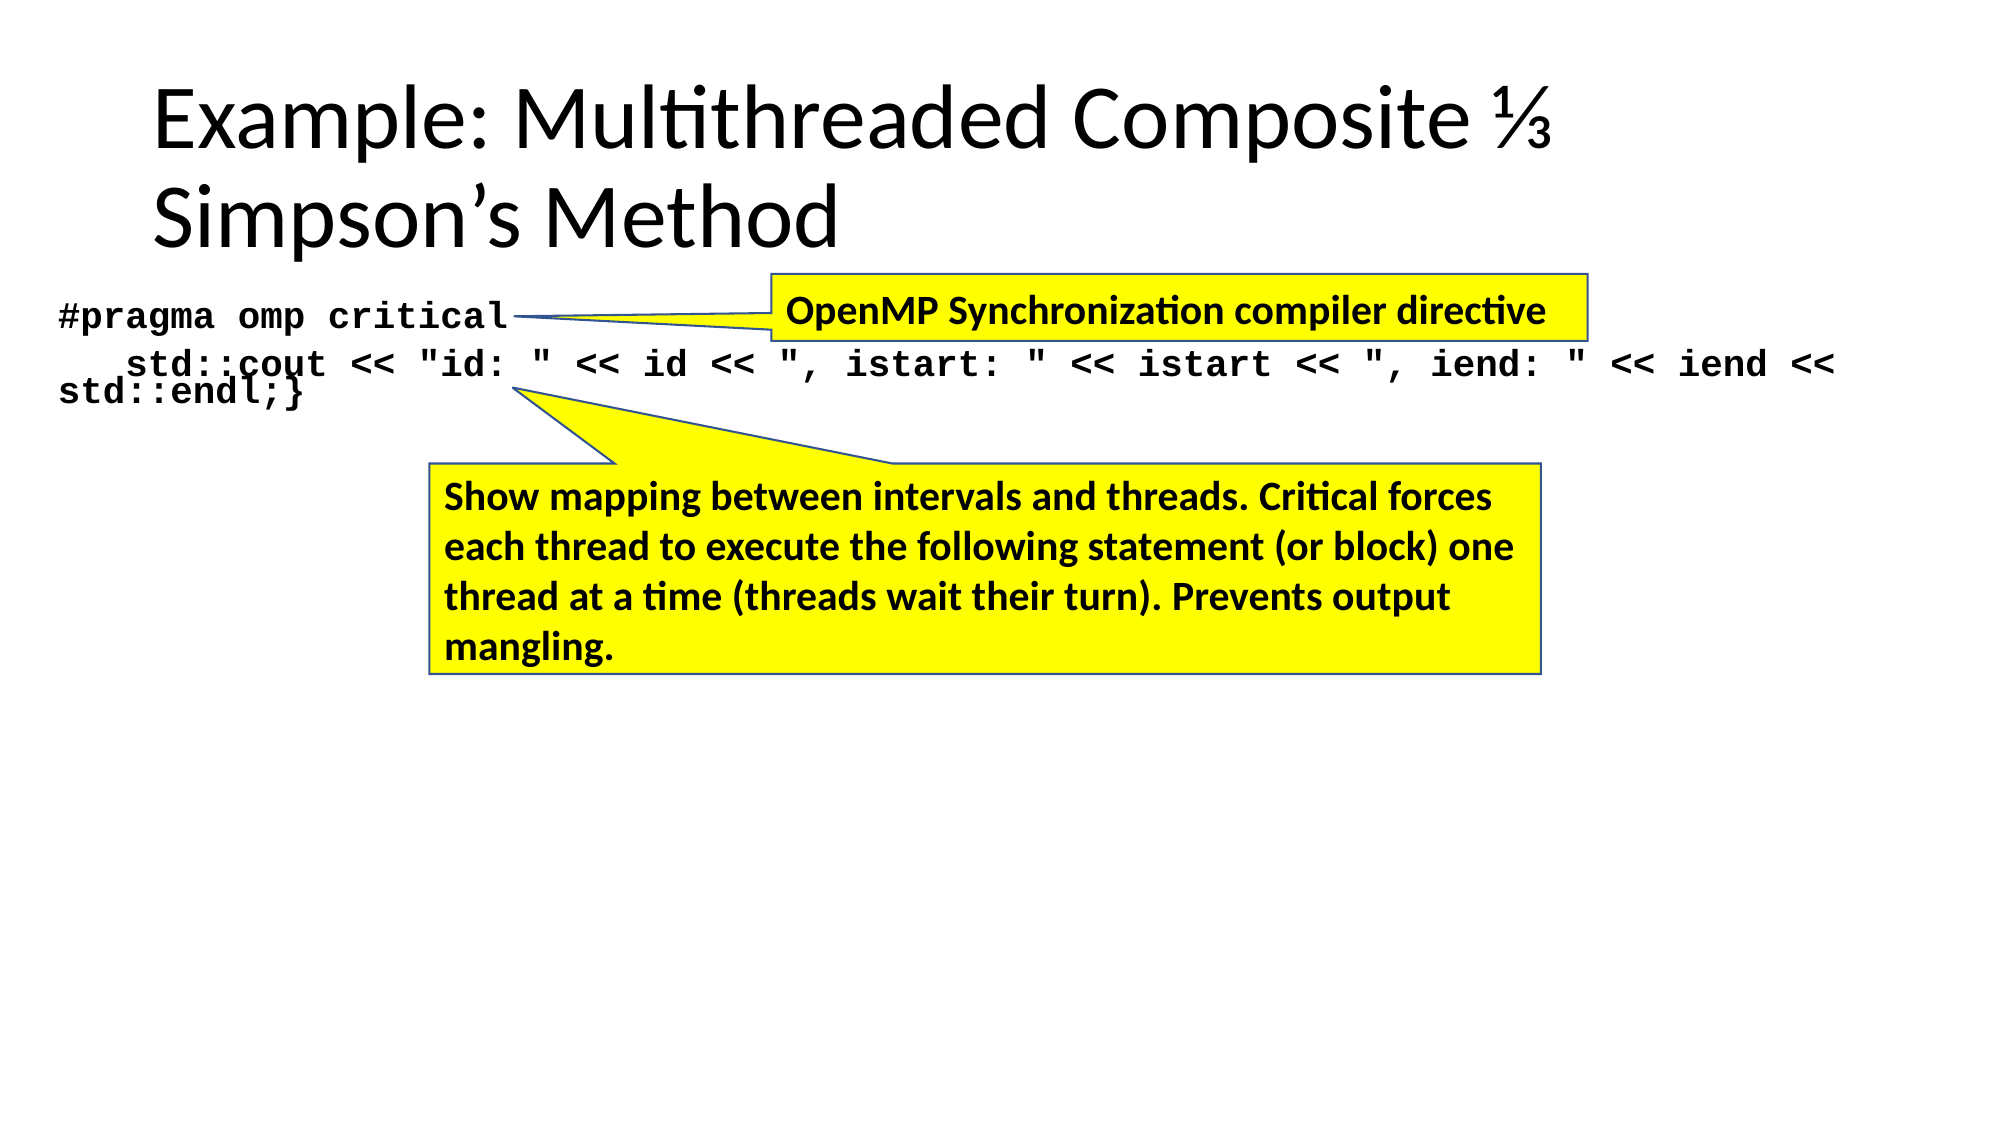

# Example: Multithreaded Composite ⅓ Simpson’s Method
OpenMP Synchronization compiler directive
#pragma omp critical
   std::cout << "id: " << id << ", istart: " << istart << ", iend: " << iend << std::endl;}
Show mapping between intervals and threads. Critical forces each thread to execute the following statement (or block) one thread at a time (threads wait their turn). Prevents output mangling.